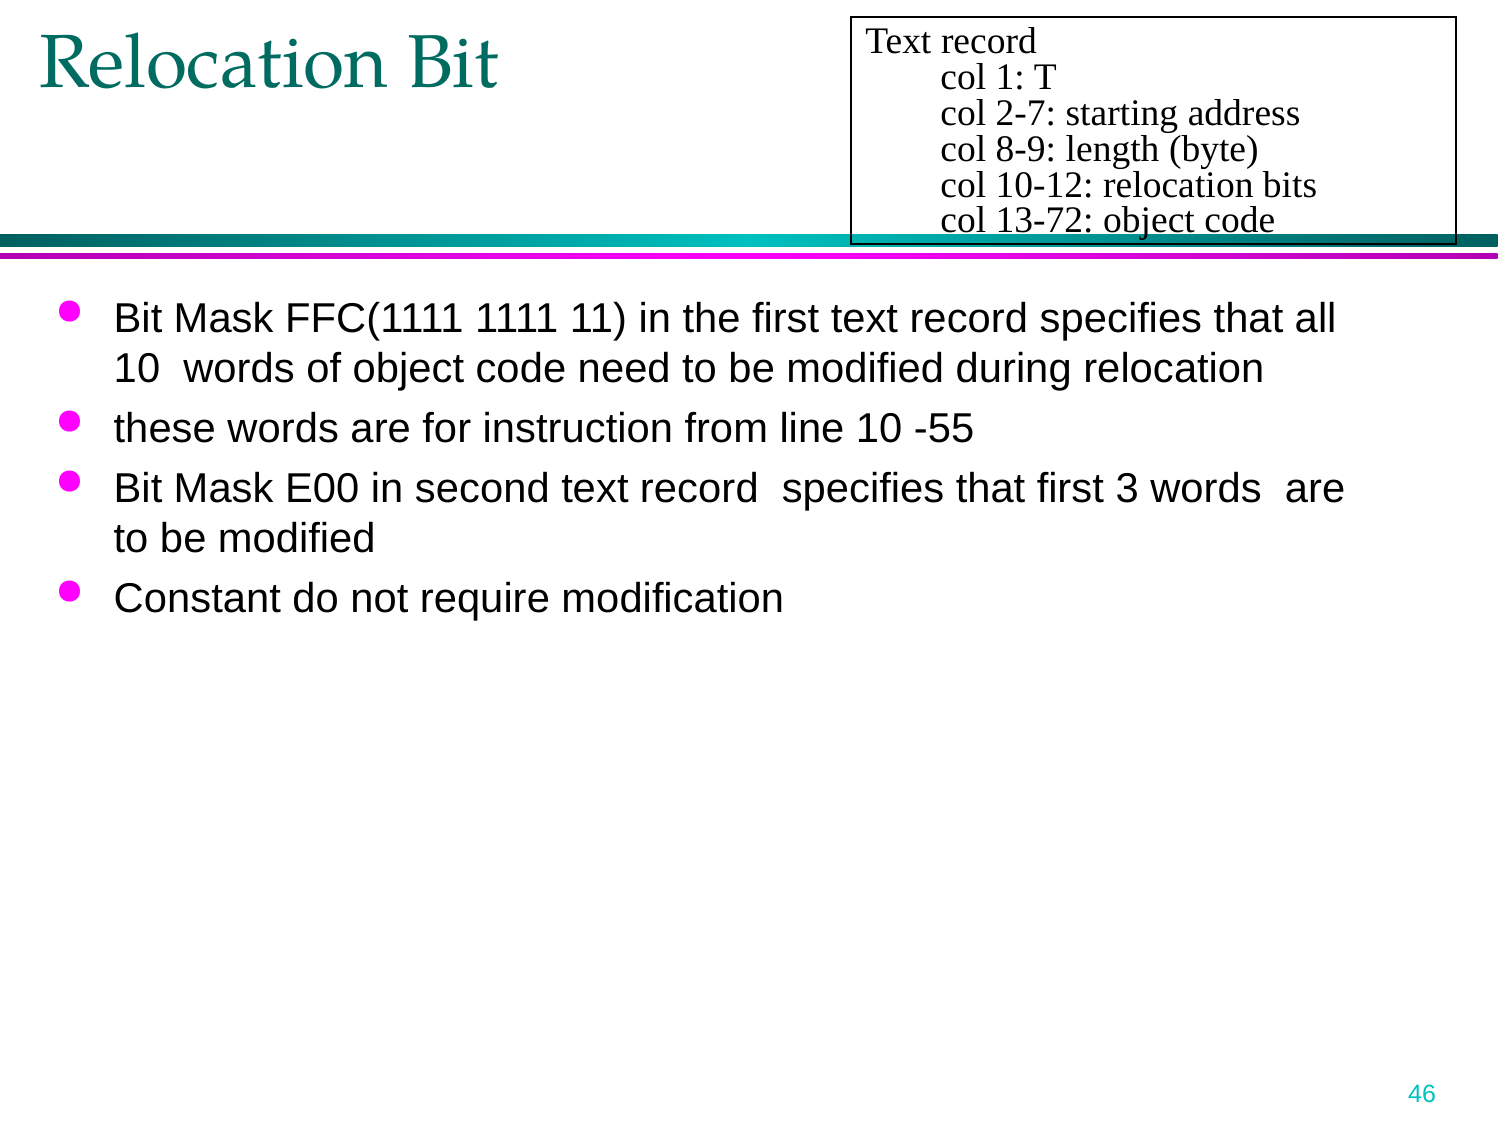

Relocation Bit
Text record
col 1: T
col 2-7: starting address
col 8-9: length (byte)
col 10-12: relocation bits
col 13-72: object code
Bit Mask FFC(1111 1111 11) in the first text record specifies that all 10  words of object code need to be modified during relocation
these words are for instruction from line 10 -55
Bit Mask E00 in second text record  specifies that first 3 words  are to be modified
Constant do not require modification